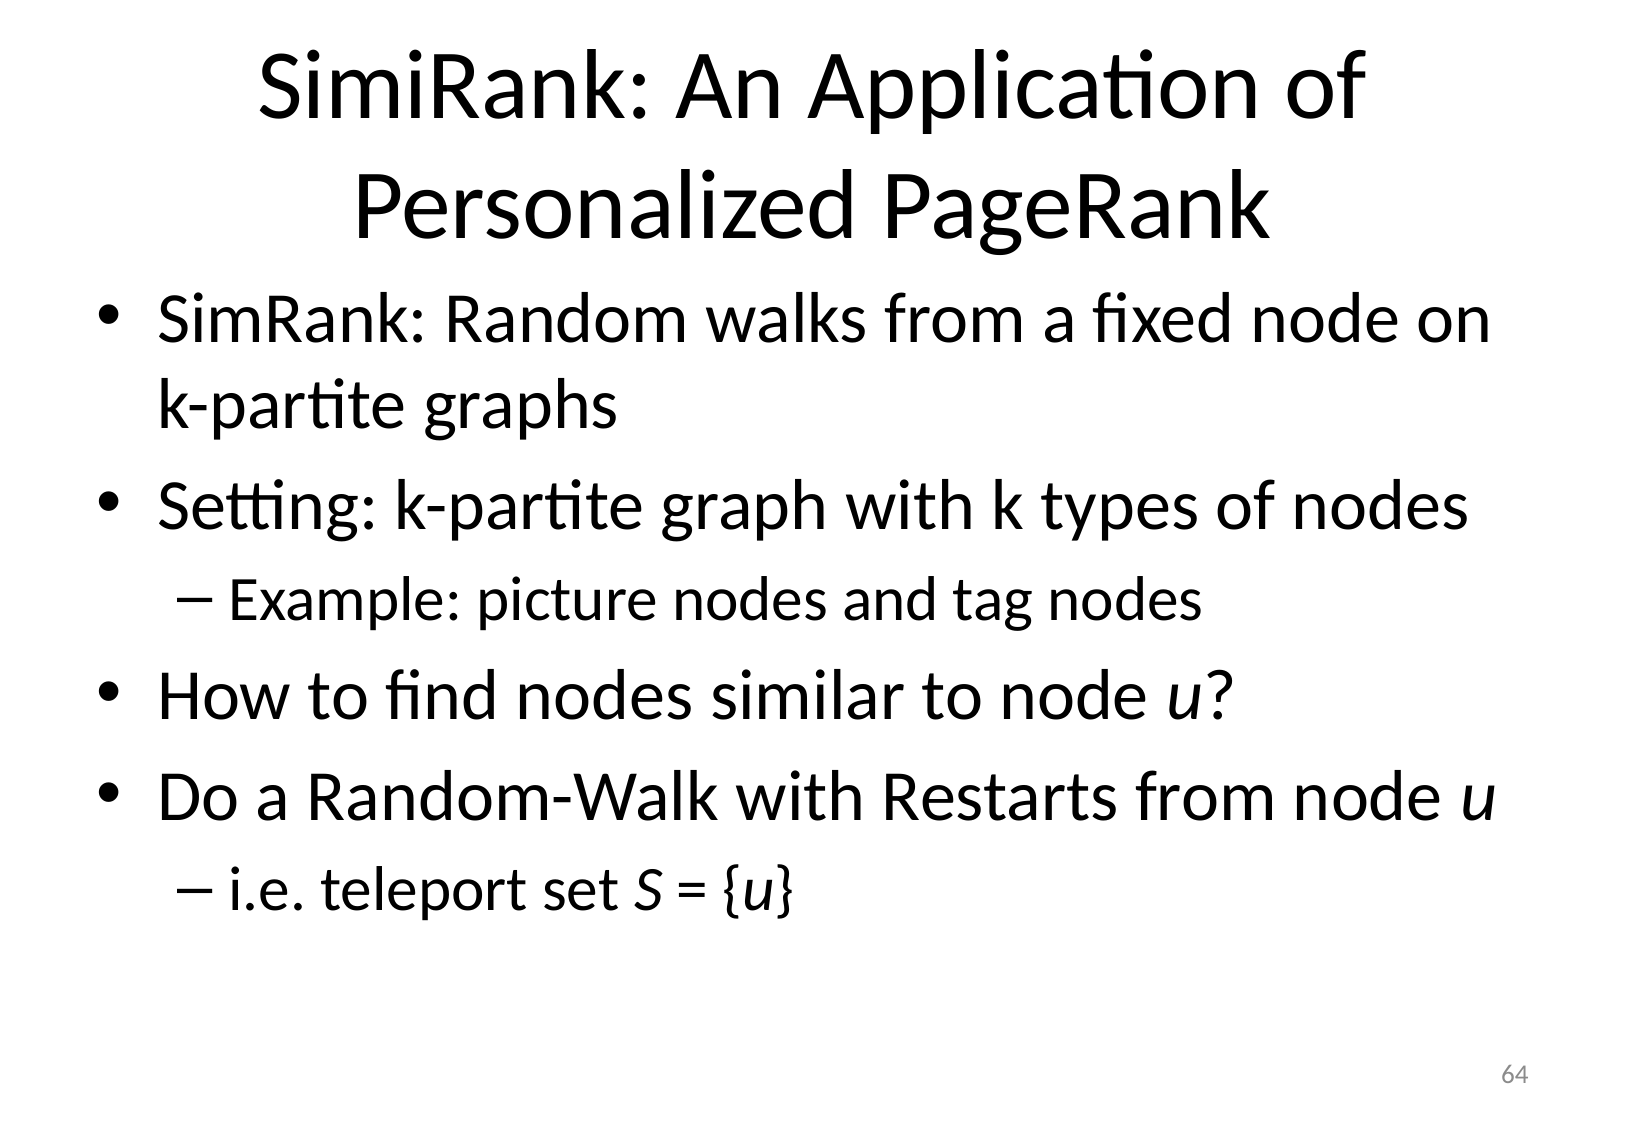

# SimiRank: An Application of Personalized PageRank
SimRank: Random walks from a fixed node on k-partite graphs
Setting: k-partite graph with k types of nodes
Example: picture nodes and tag nodes
How to find nodes similar to node u?
Do a Random-Walk with Restarts from node u
i.e. teleport set S = {u}

64